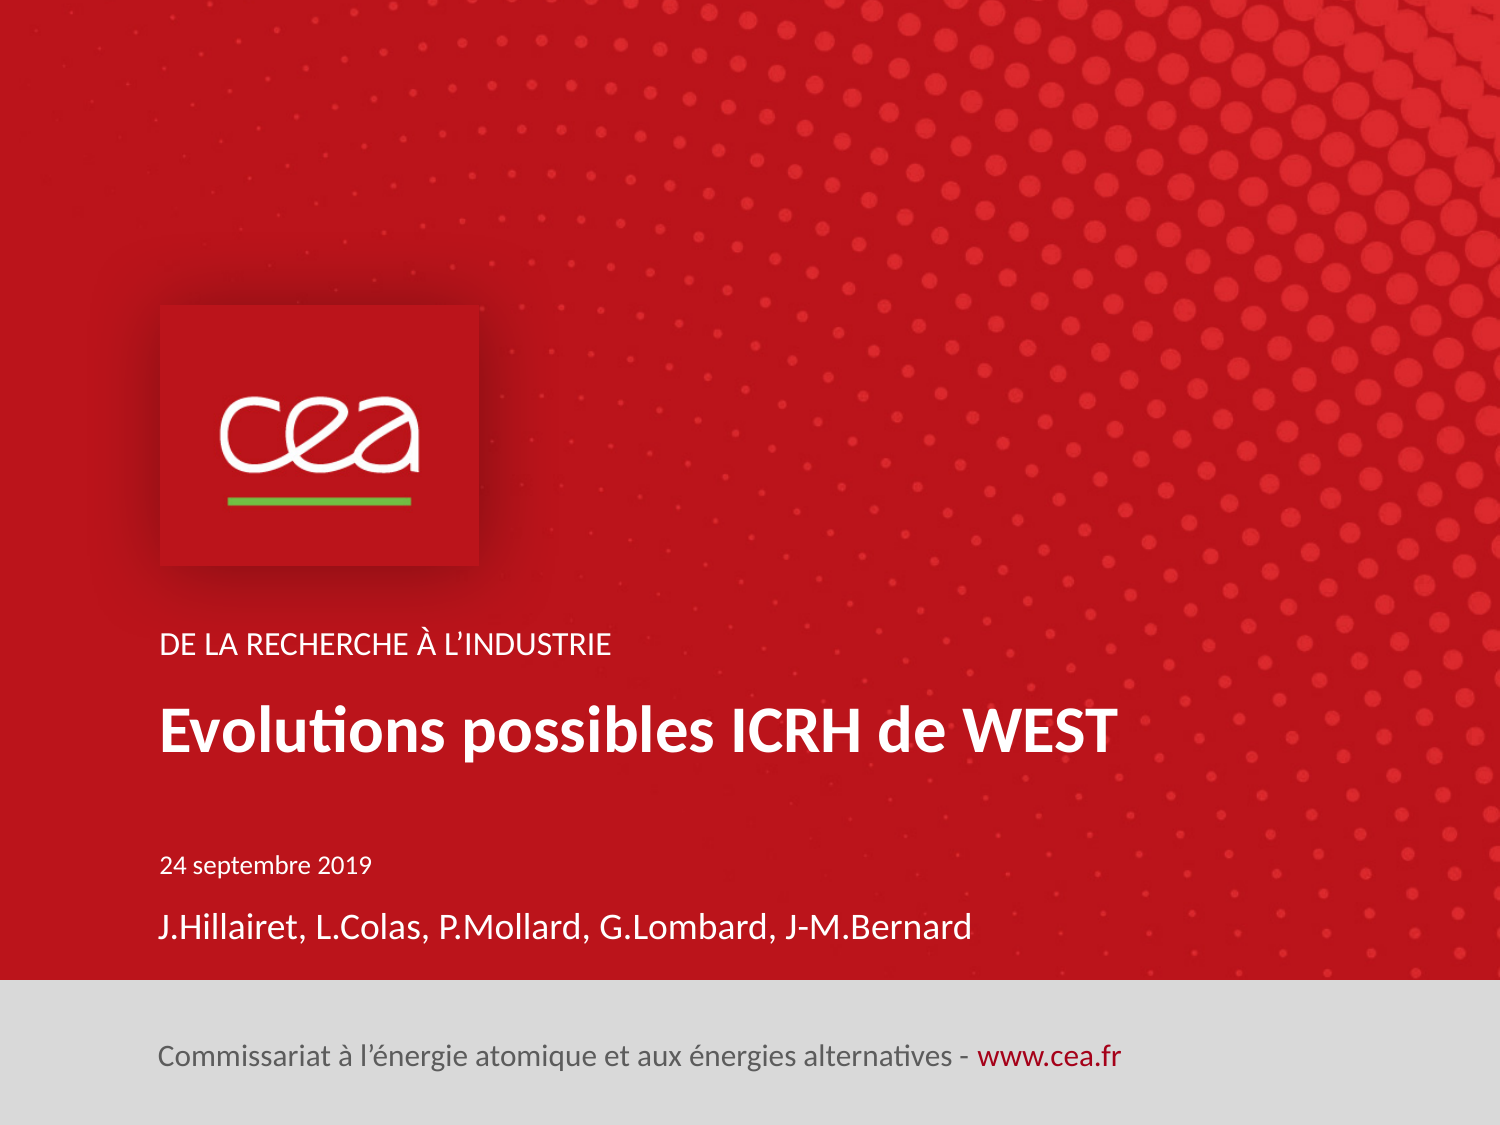

Evolutions possibles ICRH de WEST
24 septembre 2019
J.Hillairet, L.Colas, P.Mollard, G.Lombard, J-M.Bernard